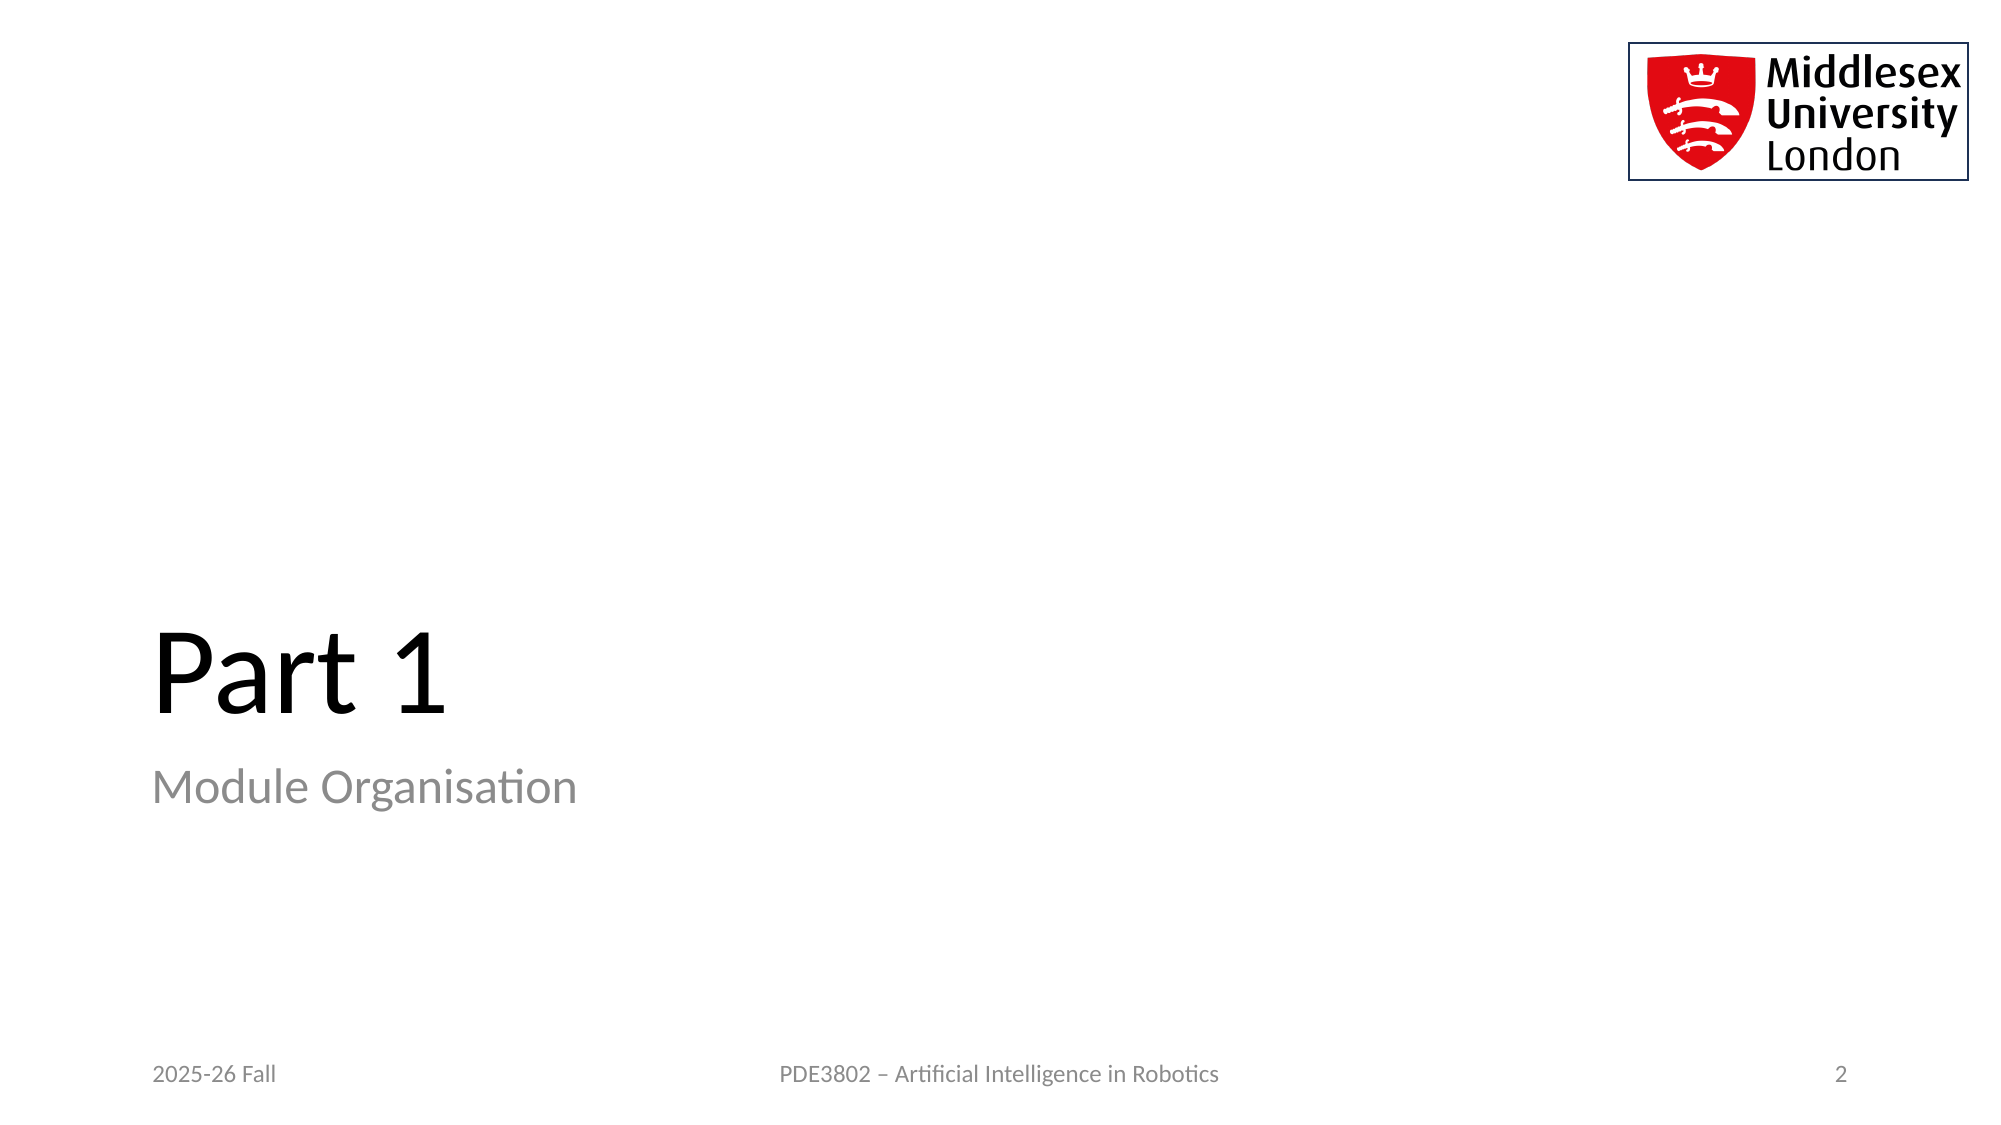

# Part 1
Module Organisation
2025-26 Fall
PDE3802 – Artificial Intelligence in Robotics
2